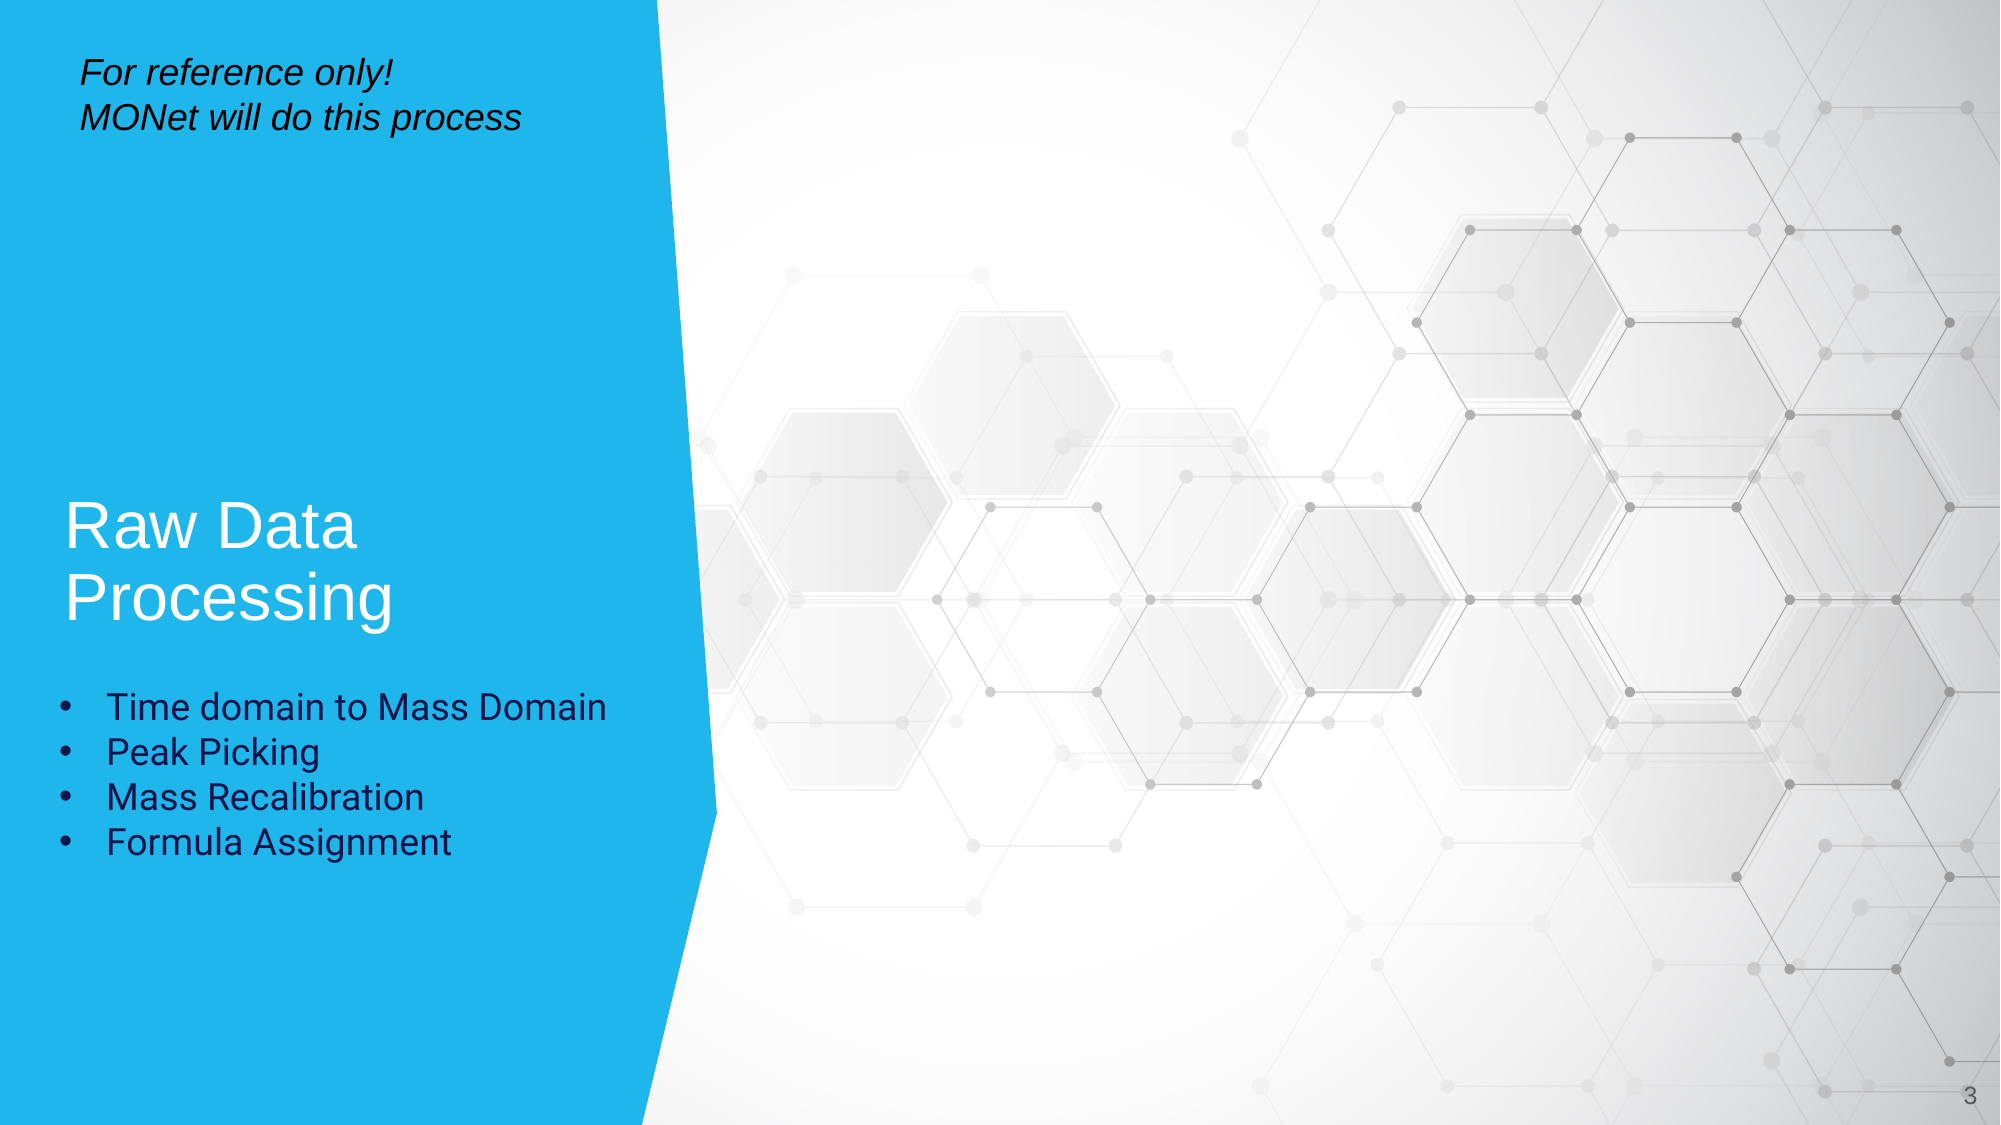

For reference only!
MONet will do this process
# Raw Data Processing
Time domain to Mass Domain
Peak Picking
Mass Recalibration
Formula Assignment
3